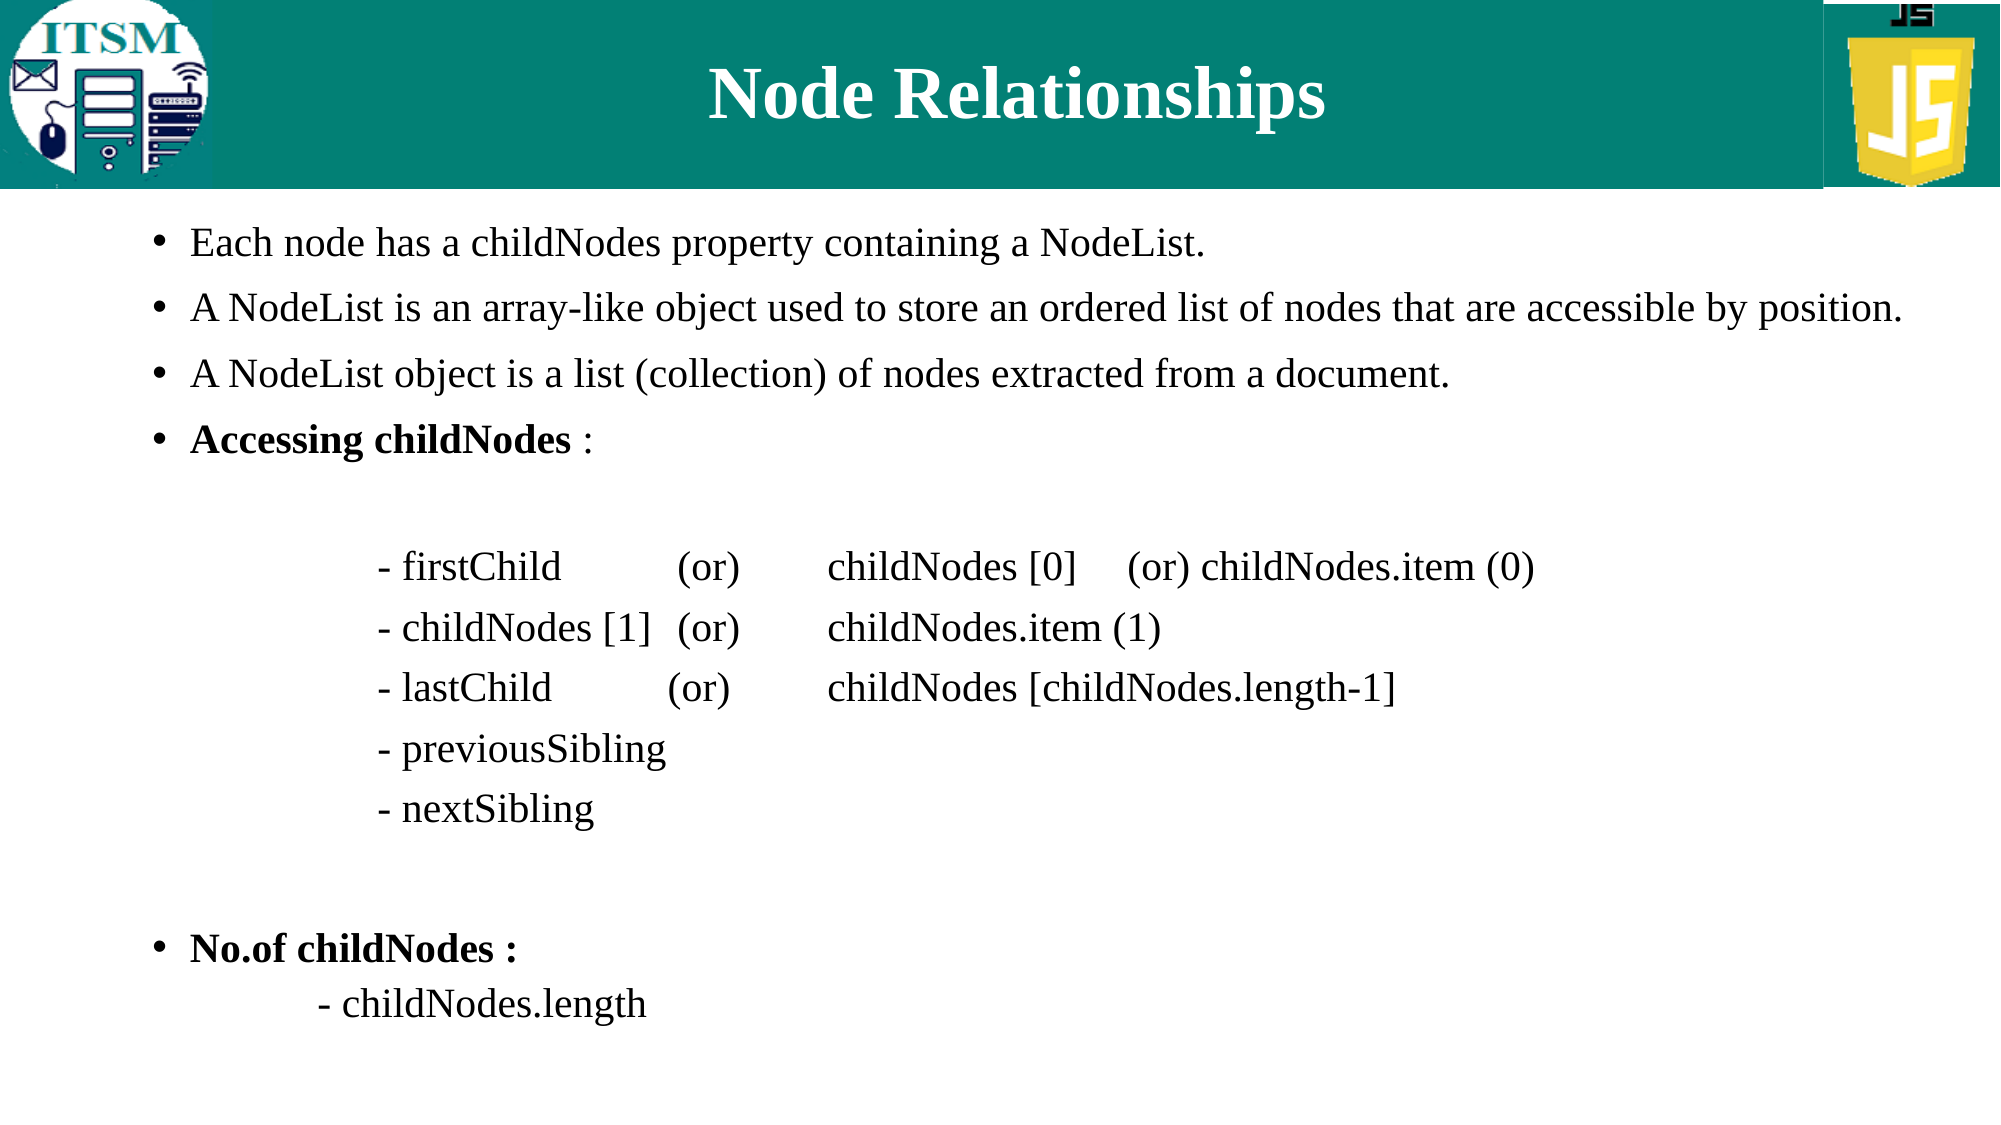

# Node Relationships
Each node has a childNodes property containing a NodeList.
A NodeList is an array-like object used to store an ordered list of nodes that are accessible by position.
A NodeList object is a list (collection) of nodes extracted from a document.
Accessing childNodes :

	- firstChild 	(or) 	childNodes [0] 	(or) childNodes.item (0)
	- childNodes [1] 	(or) 	childNodes.item (1)
	- lastChild           (or)    	childNodes [childNodes.length-1]
	- previousSibling
	- nextSibling

No.of childNodes :
    - childNodes.length